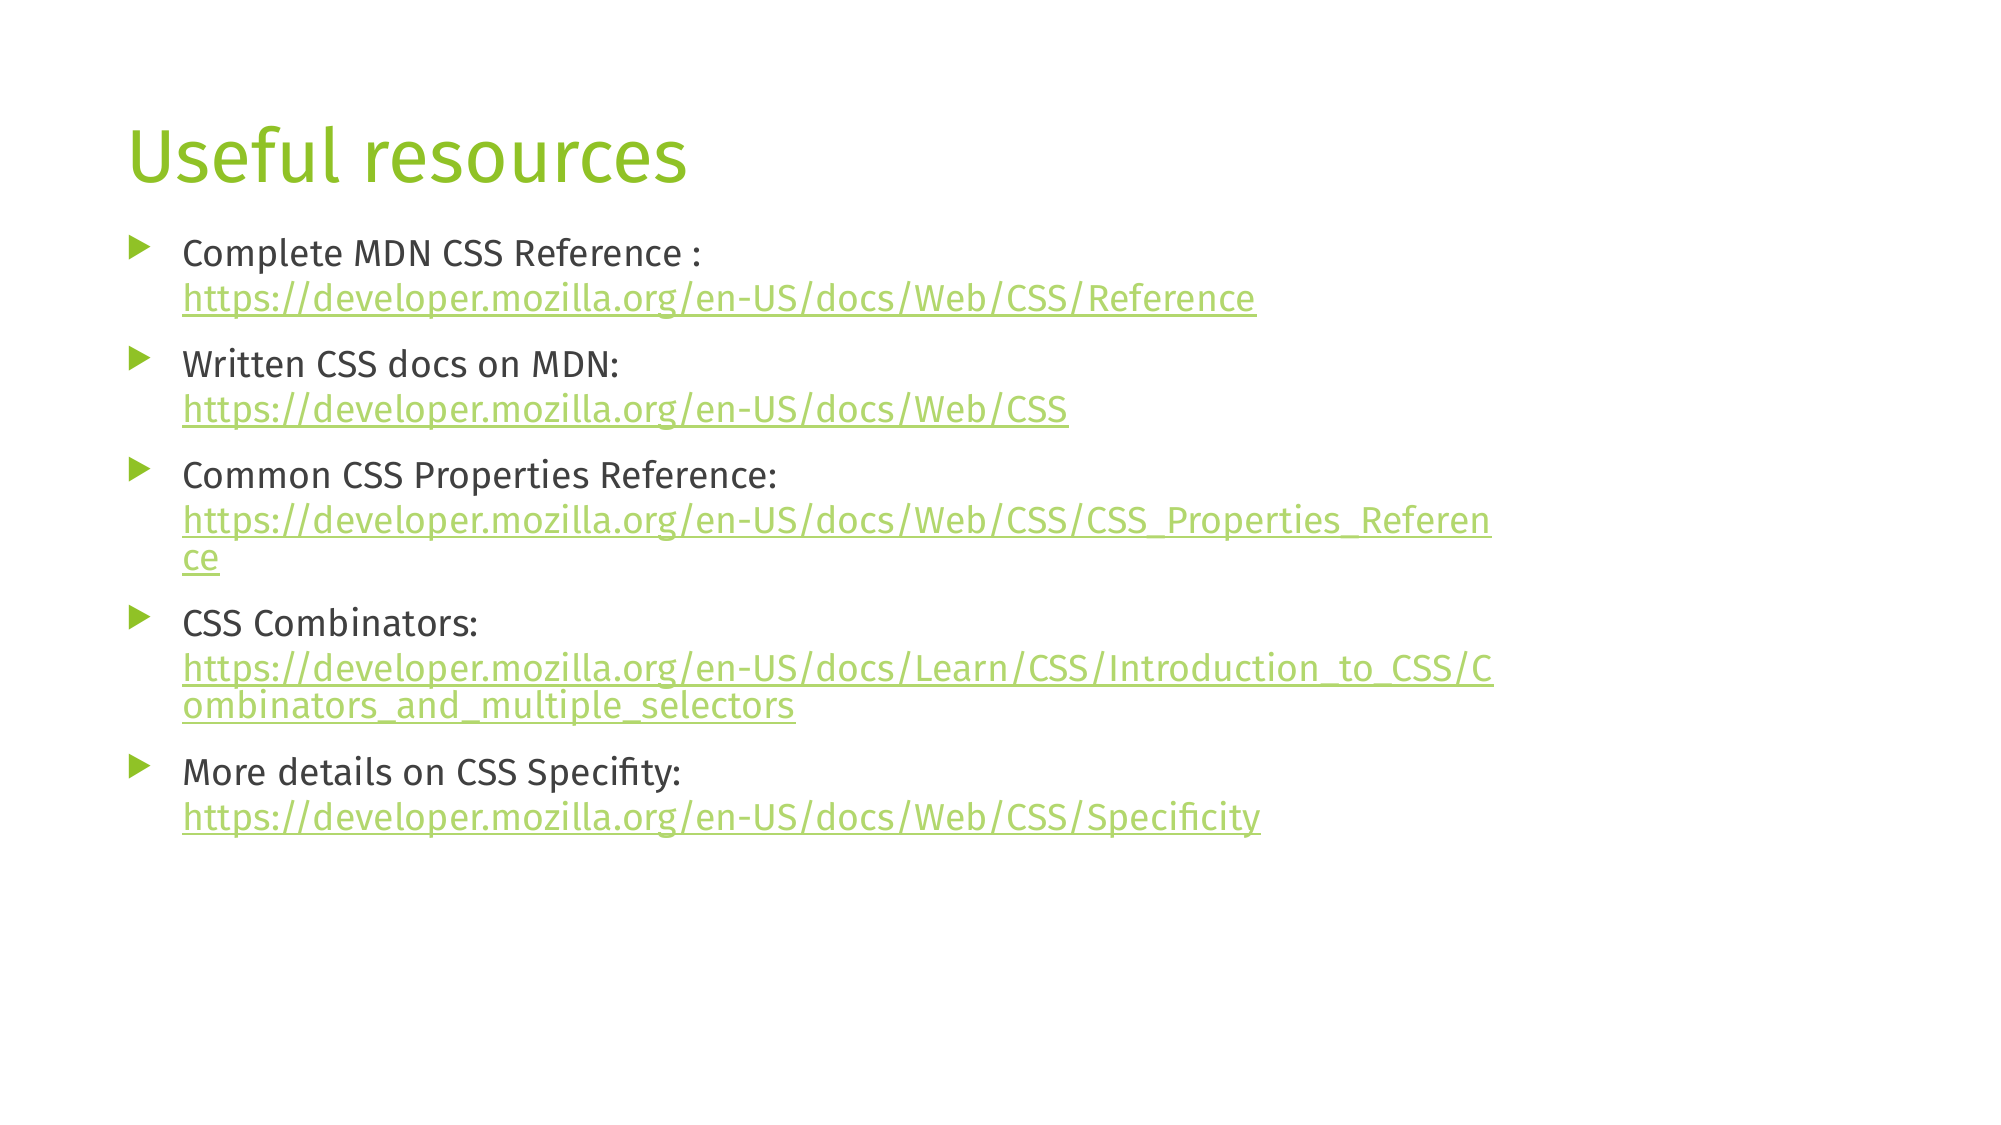

# Useful resources
Complete MDN CSS Reference : https://developer.mozilla.org/en-US/docs/Web/CSS/Reference
Written CSS docs on MDN: https://developer.mozilla.org/en-US/docs/Web/CSS
Common CSS Properties Reference: https://developer.mozilla.org/en-US/docs/Web/CSS/CSS_Properties_Reference
CSS Combinators: https://developer.mozilla.org/en-US/docs/Learn/CSS/Introduction_to_CSS/Combinators_and_multiple_selectors
More details on CSS Specifity: https://developer.mozilla.org/en-US/docs/Web/CSS/Specificity